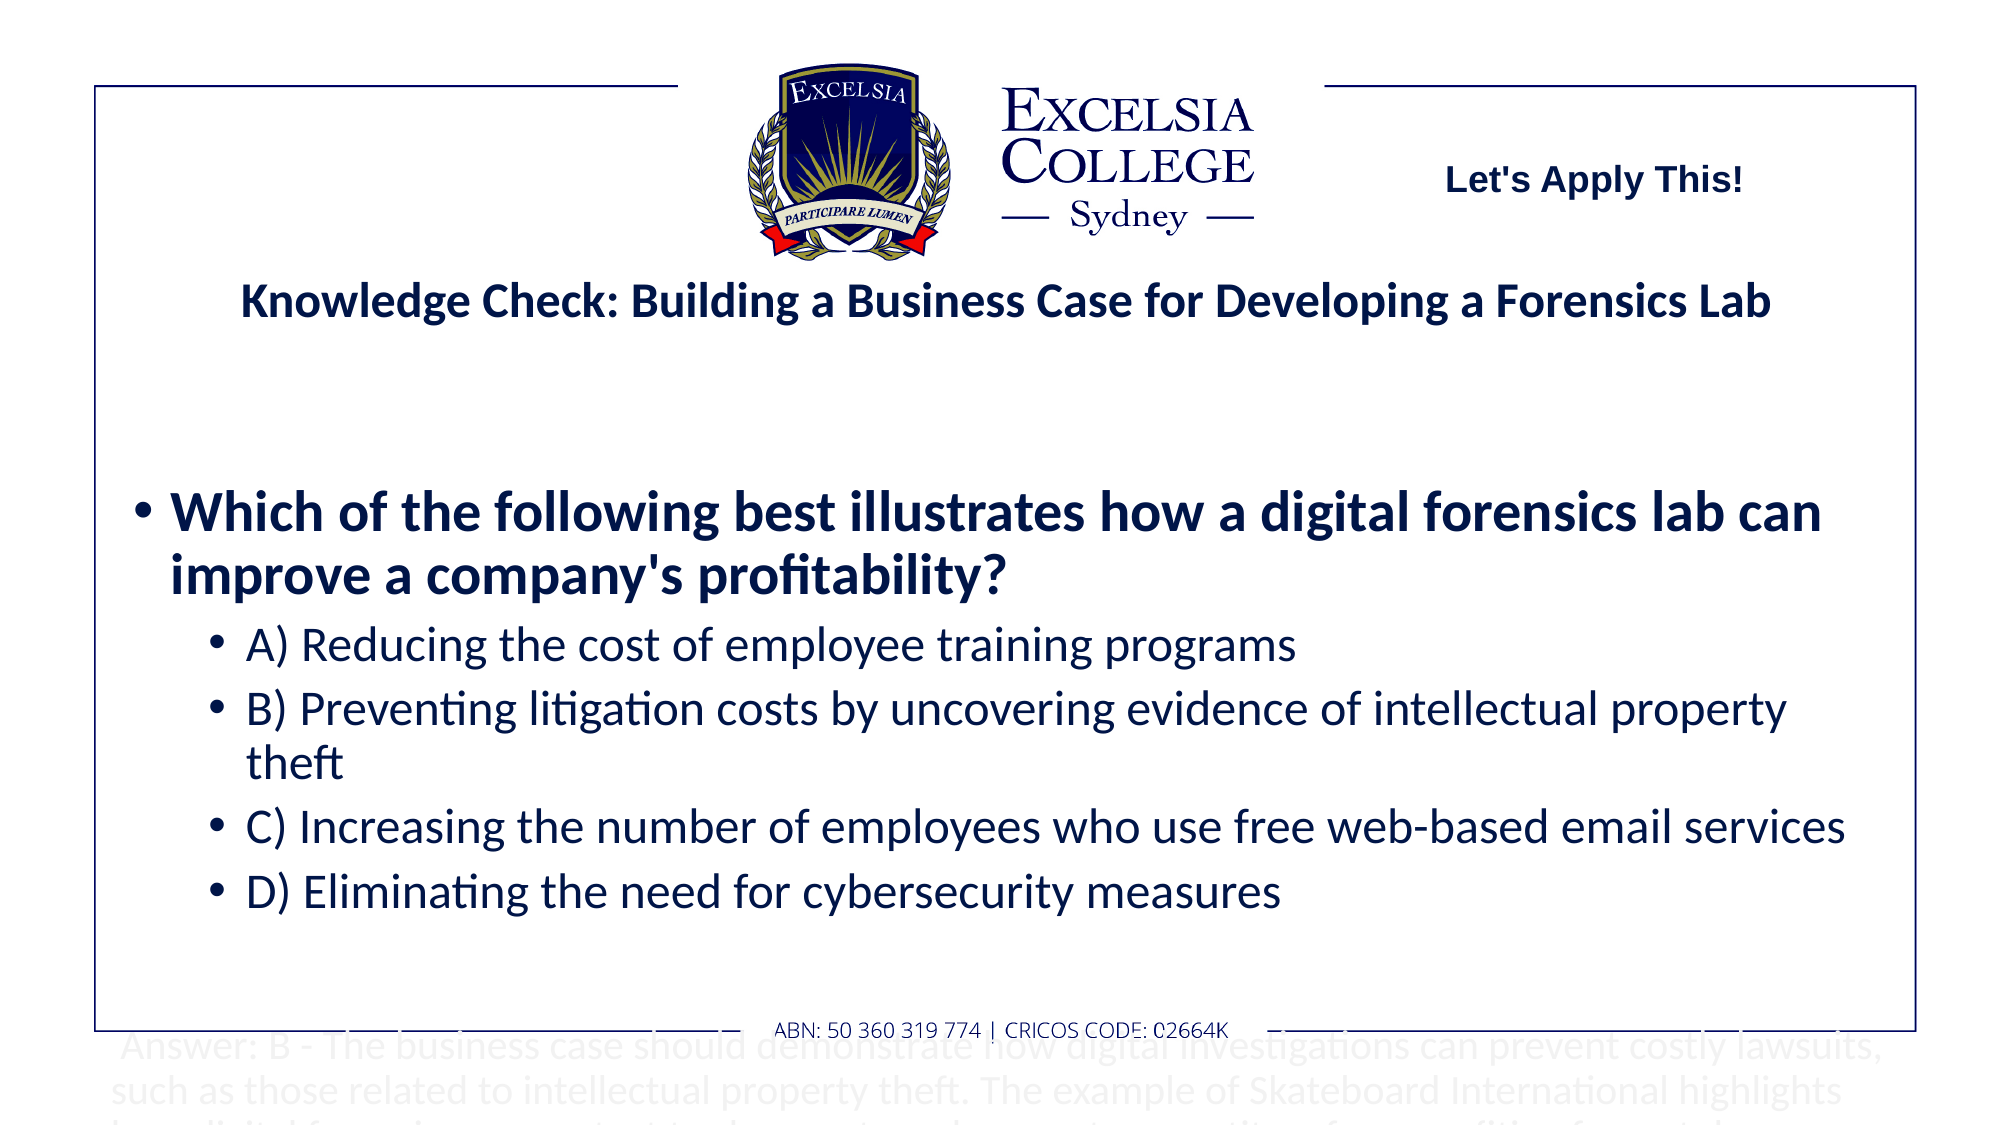

Let's Apply This!
# Knowledge Check: Building a Business Case for Developing a Forensics Lab

Which of the following best illustrates how a digital forensics lab can improve a company's profitability?
A) Reducing the cost of employee training programs
B) Preventing litigation costs by uncovering evidence of intellectual property theft
C) Increasing the number of employees who use free web-based email services
D) Eliminating the need for cybersecurity measures

 Answer: B - The business case should demonstrate how digital investigations can prevent costly lawsuits, such as those related to intellectual property theft. The example of Skateboard International highlights how digital forensics can protect trade secrets and prevent competitors from profiting from stolen information, directly impacting a company's profitability.